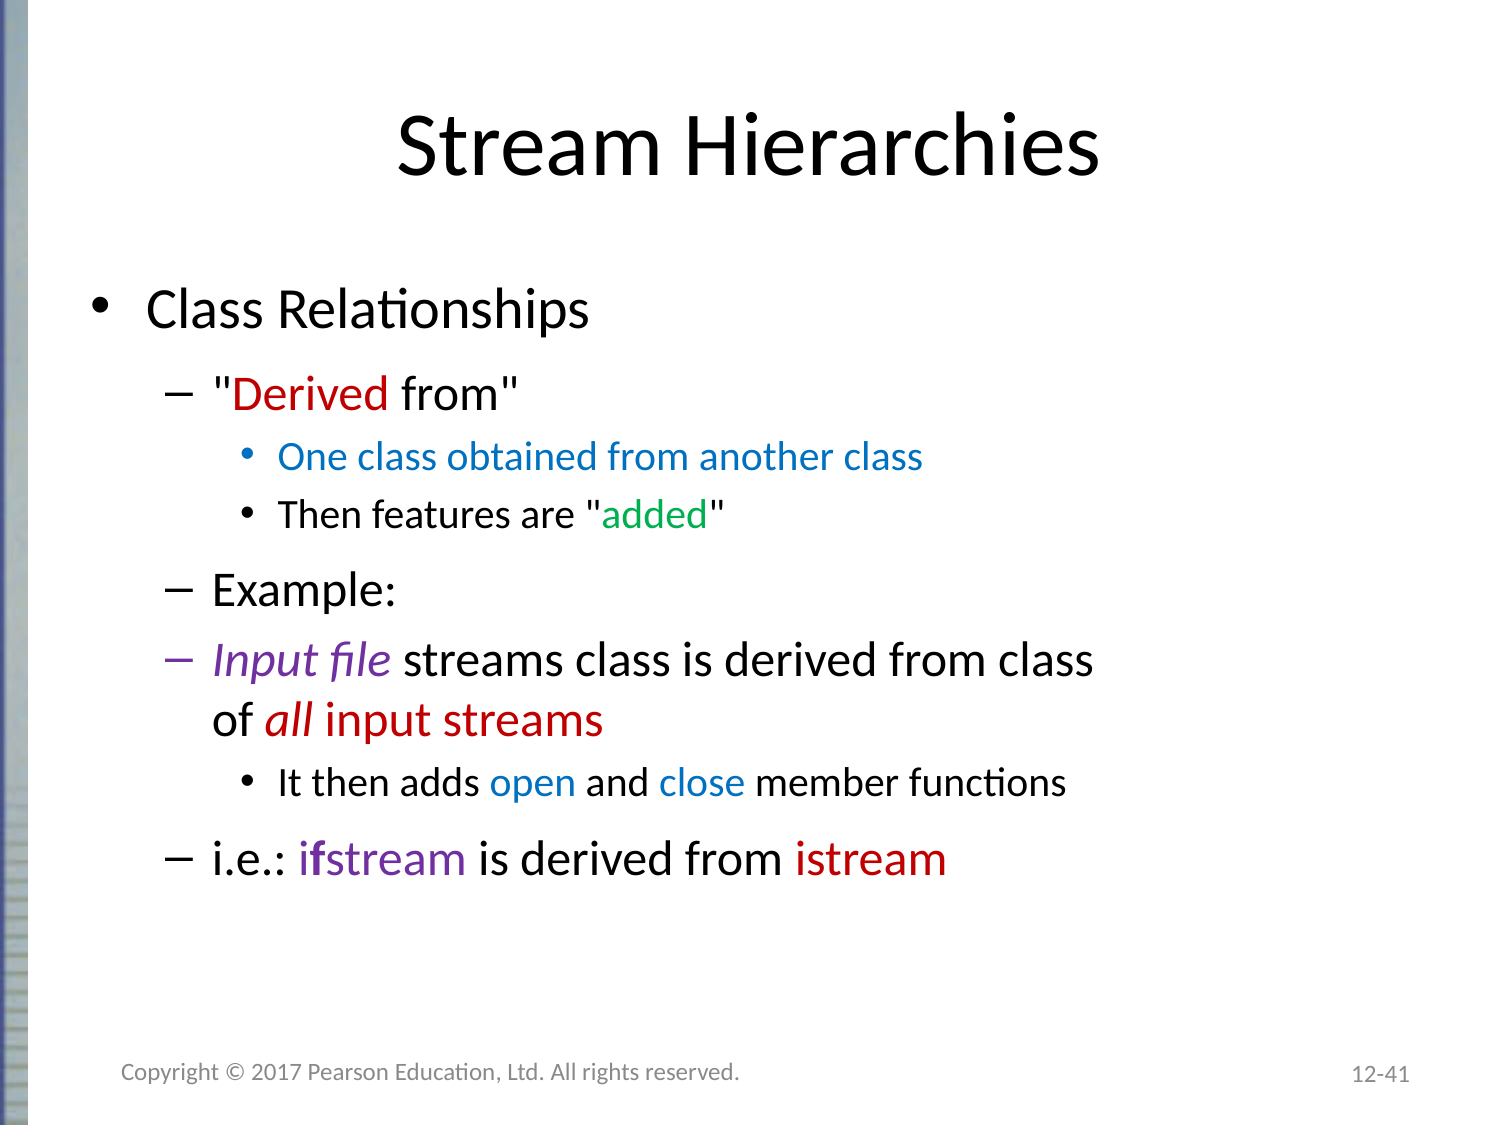

# Stream Hierarchies
Class Relationships
"Derived from"
One class obtained from another class
Then features are "added"
Example:
Input file streams class is derived from class
of all input streams
It then adds open and close member functions
i.e.: ifstream is derived from istream
Copyright © 2017 Pearson Education, Ltd. All rights reserved.
12-41